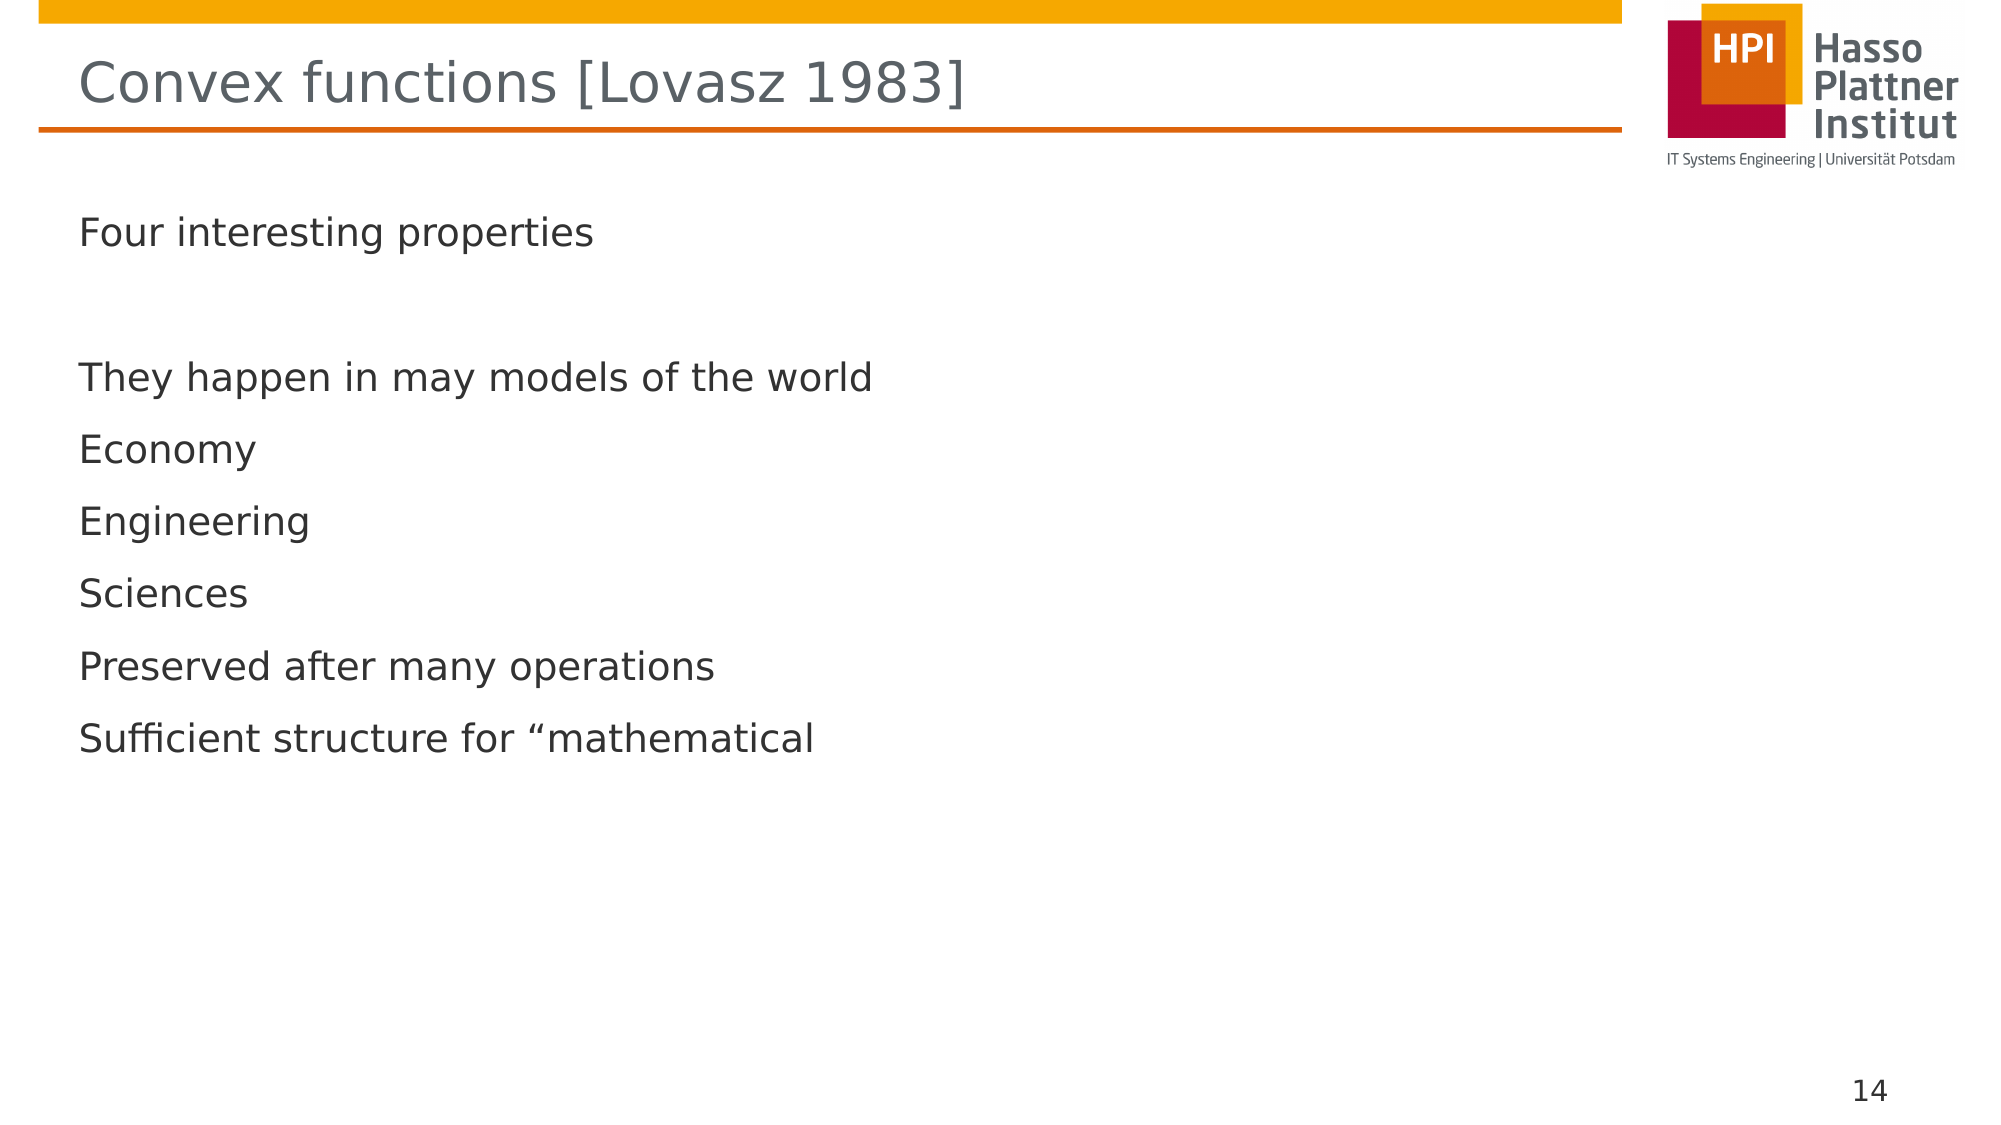

# Convex functions [Lovasz 1983]
Four interesting properties

They happen in may models of the world
Economy
Engineering
Sciences
Preserved after many operations
Sufficient structure for “mathematical
14